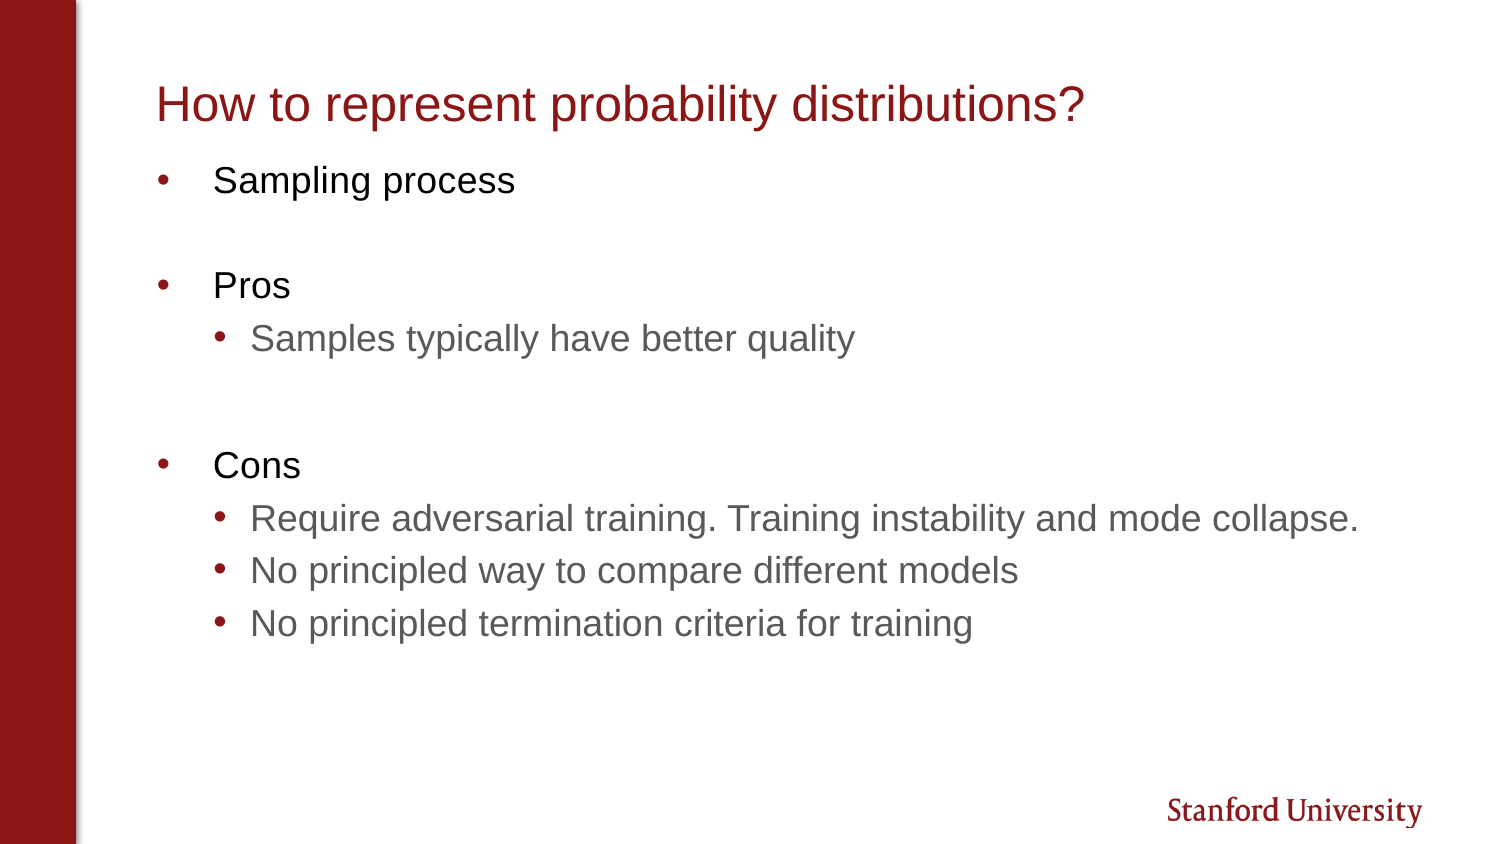

# How to represent probability distributions?
Sampling process

Pros
Samples typically have better quality

Cons
Require adversarial training. Training instability and mode collapse.
No principled way to compare different models
No principled termination criteria for training